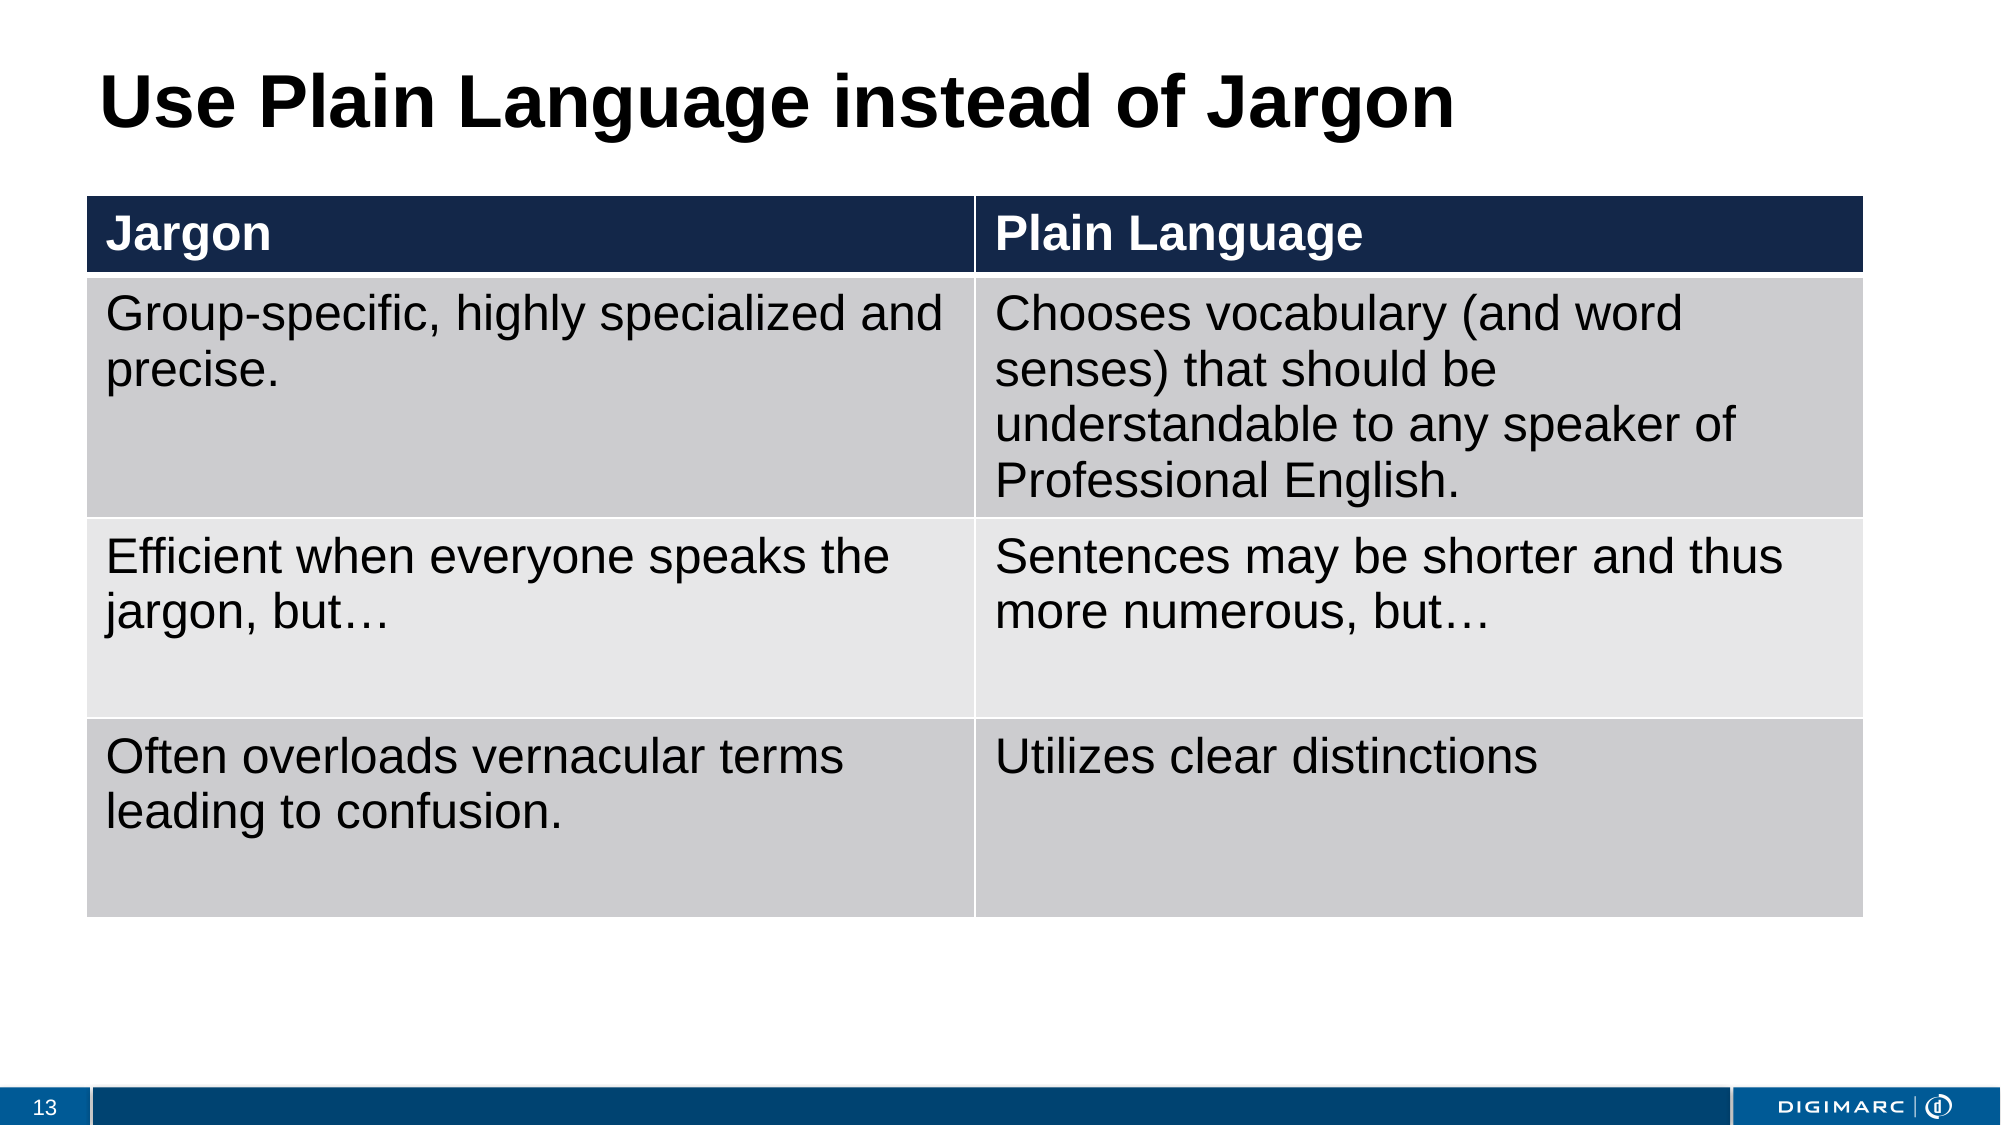

# Use Plain Language instead of Jargon
| Jargon | Plain Language |
| --- | --- |
| Group-specific, highly specialized and precise. | Chooses vocabulary (and word senses) that should be understandable to any speaker of Professional English. |
| Efficient when everyone speaks the jargon, but… | Sentences may be shorter and thus more numerous, but… |
| Often overloads vernacular terms leading to confusion. | Utilizes clear distinctions |